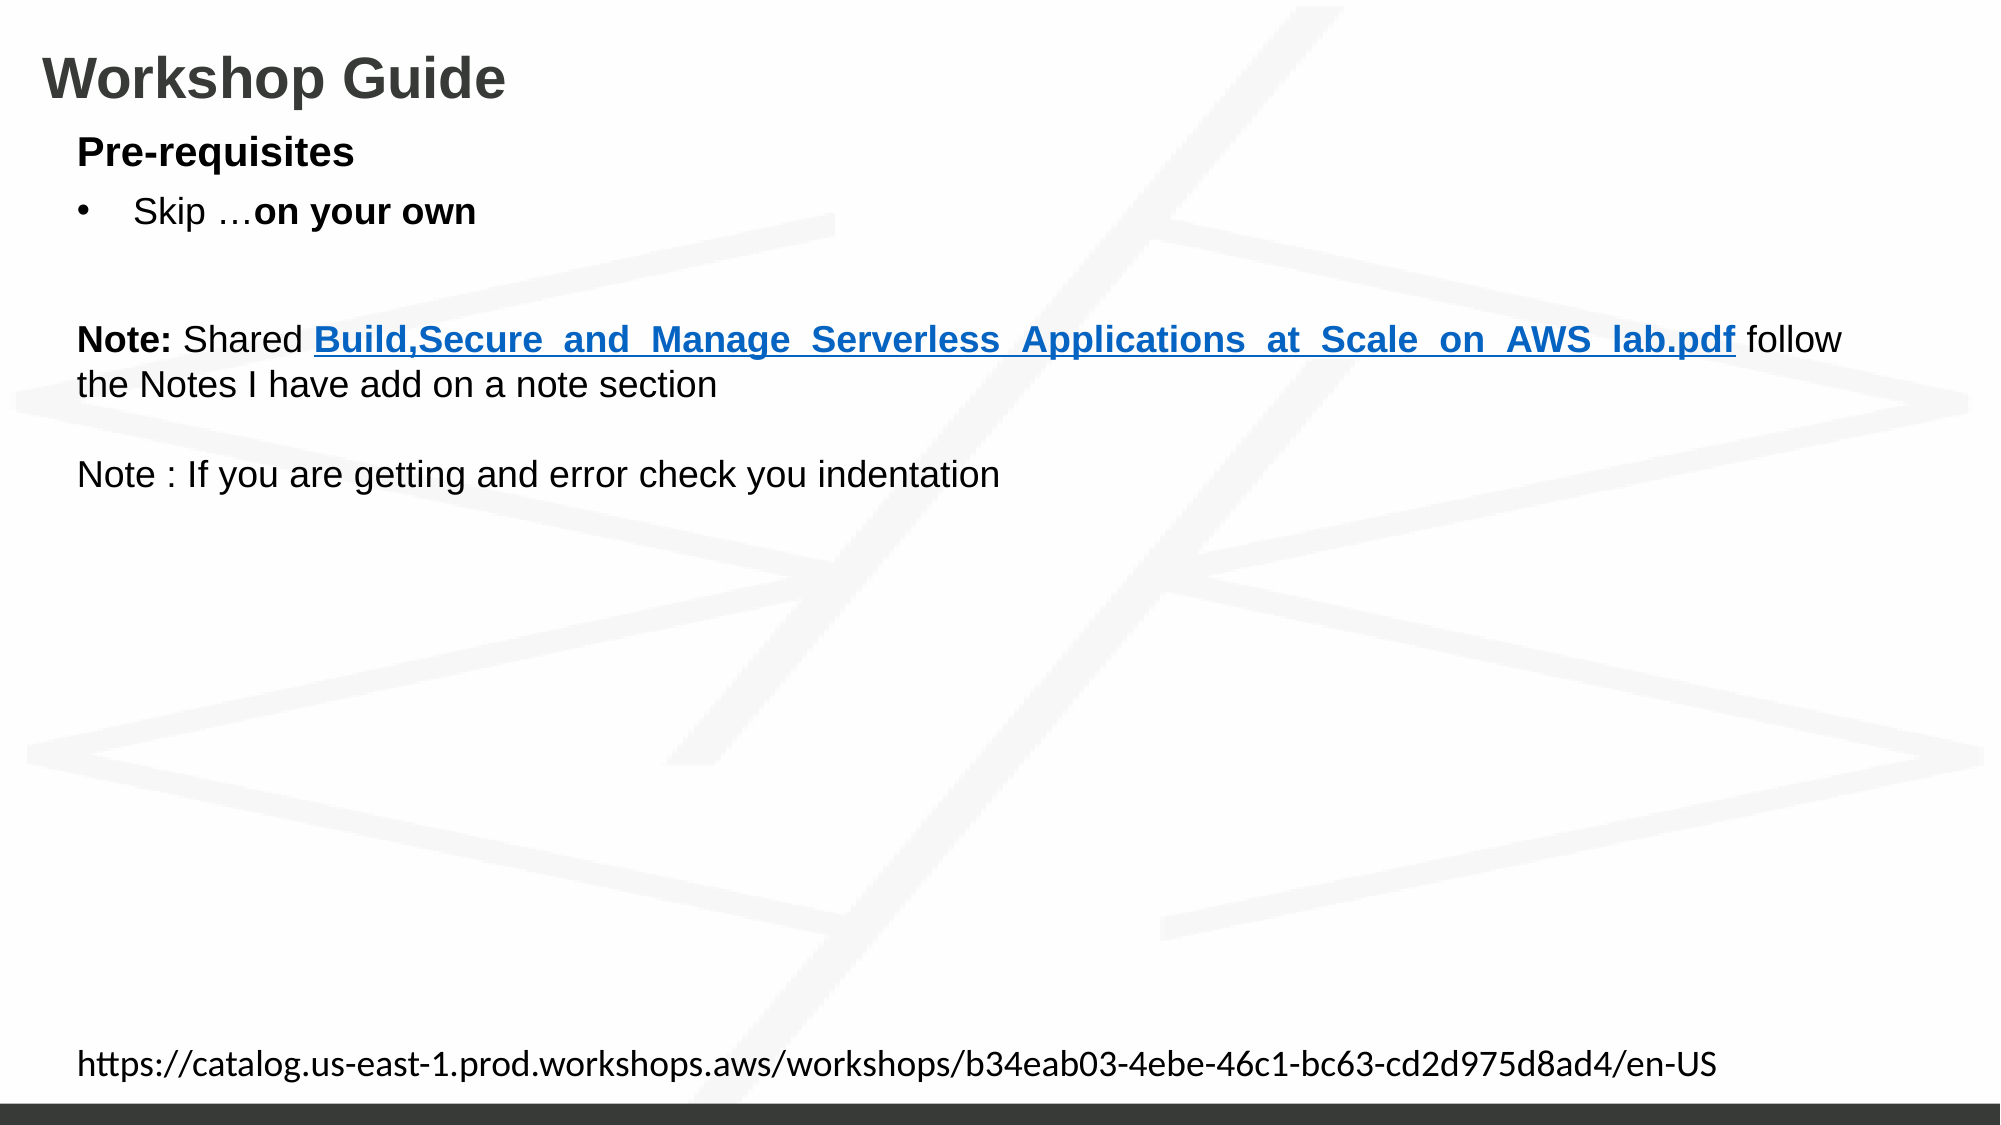

# Workshop Guide
Pre-requisites
Skip …on your own

Note: Shared Build,Secure_and_Manage_Serverless_Applications_at_Scale_on_AWS_lab.pdf follow the Notes I have add on a note section

Note : If you are getting and error check you indentation
https://catalog.us-east-1.prod.workshops.aws/workshops/b34eab03-4ebe-46c1-bc63-cd2d975d8ad4/en-US